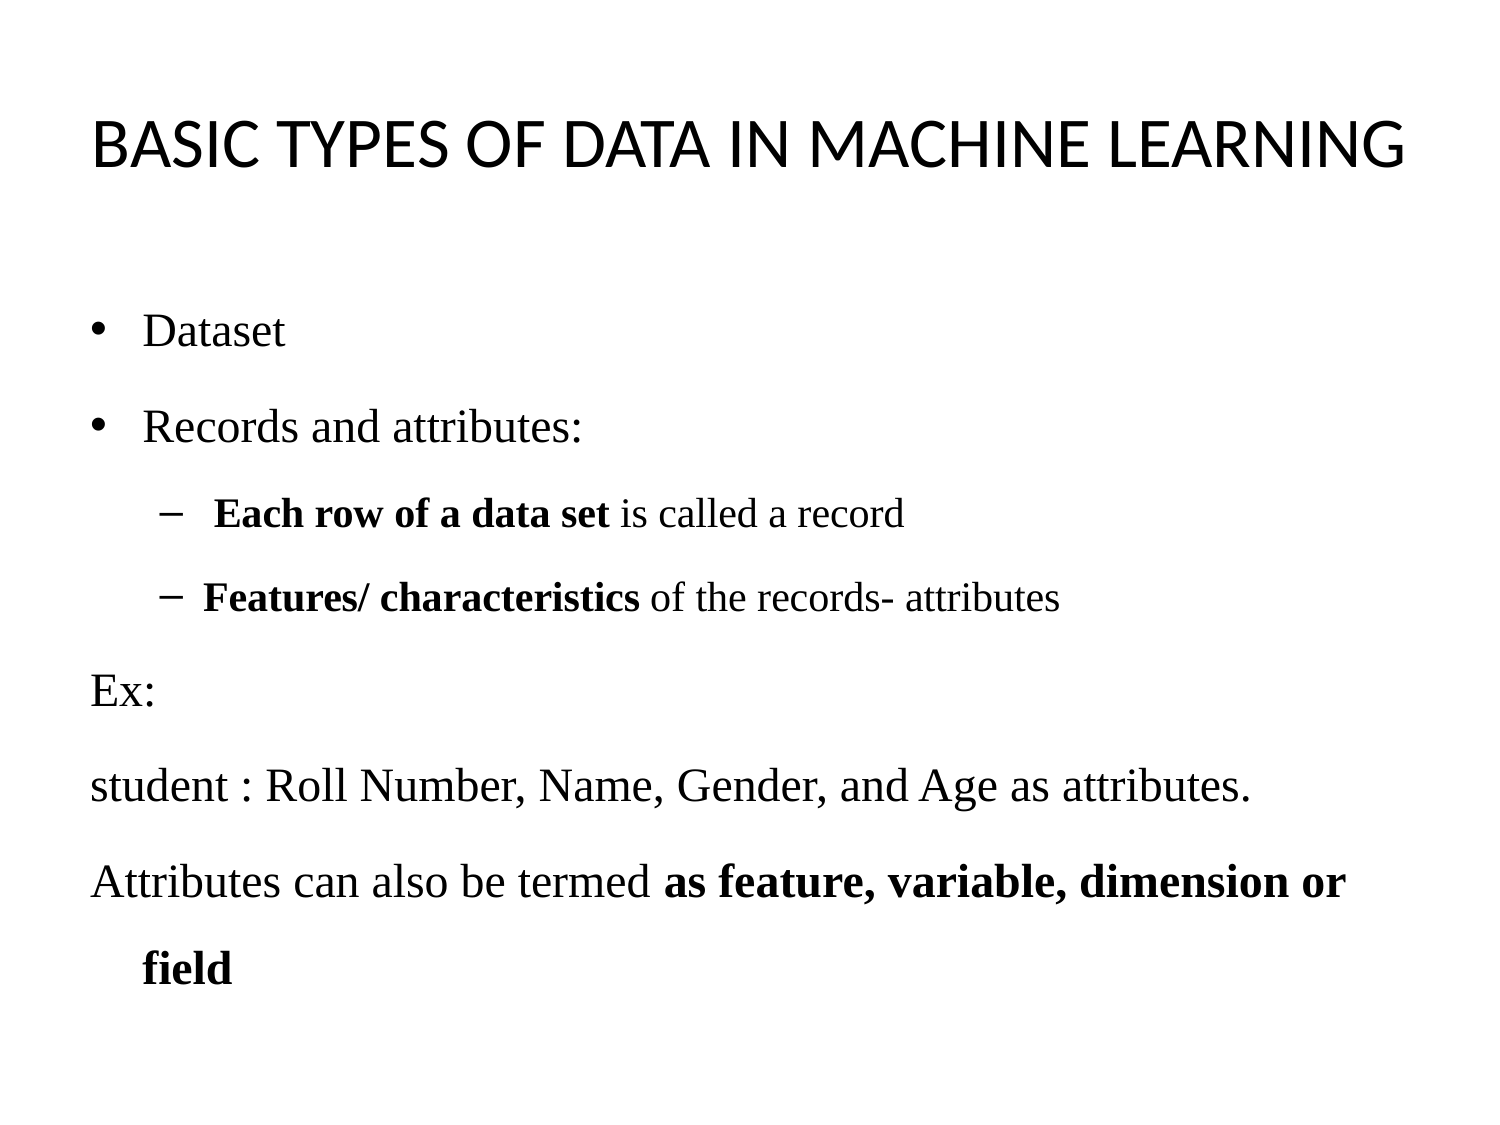

# BASIC TYPES OF DATA IN MACHINE LEARNING
Dataset
Records and attributes:
 Each row of a data set is called a record
Features/ characteristics of the records- attributes
Ex:
student : Roll Number, Name, Gender, and Age as attributes.
Attributes can also be termed as feature, variable, dimension or field